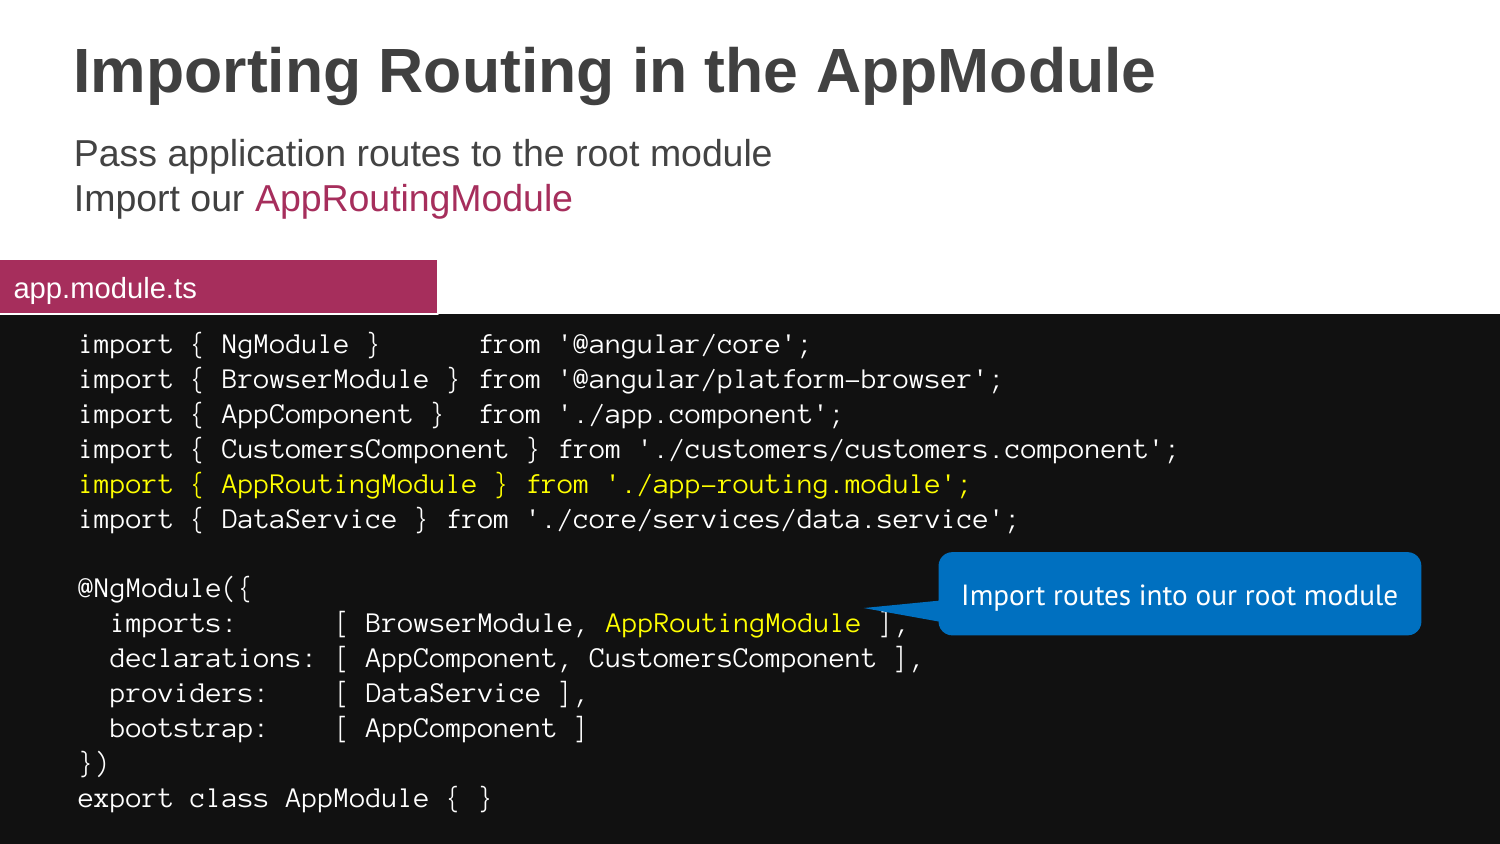

# Importing Routing in the AppModule
Pass application routes to the root module
Import our AppRoutingModule

app.module.ts
import { NgModule }      from '@angular/core';
import { BrowserModule } from '@angular/platform-browser';
import { AppComponent }  from './app.component';
import { CustomersComponent } from './customers/customers.component';
import { AppRoutingModule } from './app-routing.module';
import { DataService } from './core/services/data.service';
@NgModule({
  imports:      [ BrowserModule, AppRoutingModule ],
  declarations: [ AppComponent, CustomersComponent ],
  providers:    [ DataService ],
  bootstrap:    [ AppComponent ]
})
export class AppModule { }

Import routes into our root module